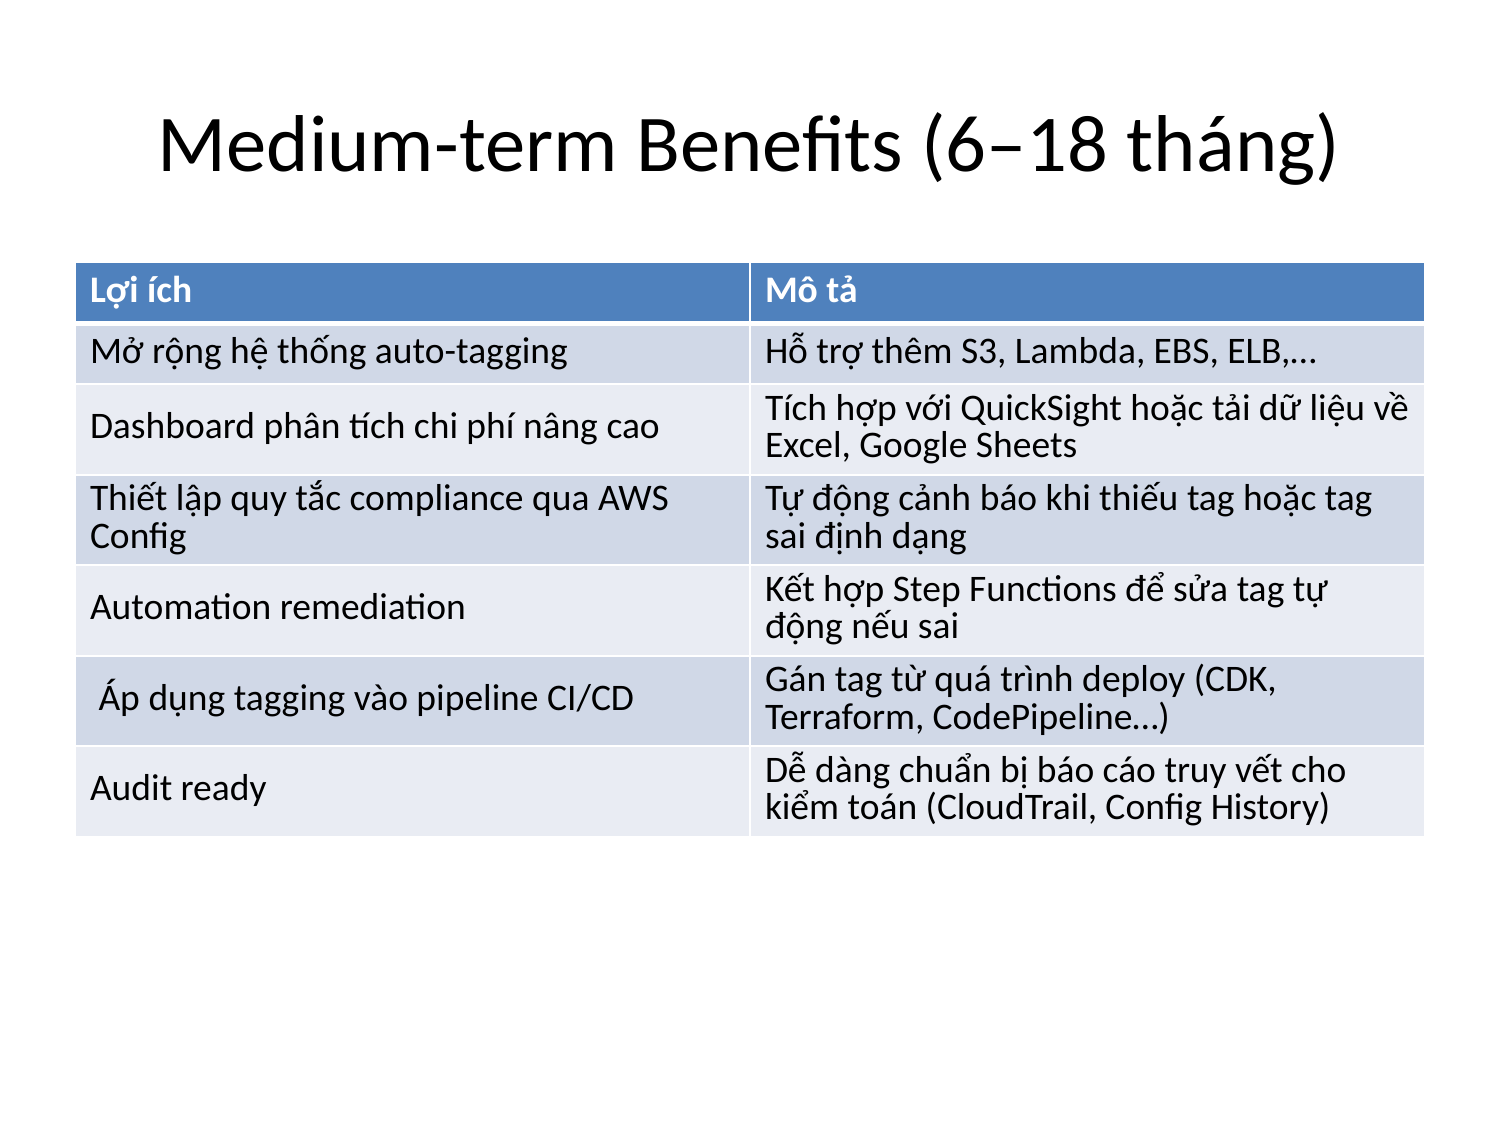

# Medium-term Benefits (6–18 tháng)
| Lợi ích | Mô tả |
| --- | --- |
| Mở rộng hệ thống auto-tagging | Hỗ trợ thêm S3, Lambda, EBS, ELB,… |
| Dashboard phân tích chi phí nâng cao | Tích hợp với QuickSight hoặc tải dữ liệu về Excel, Google Sheets |
| Thiết lập quy tắc compliance qua AWS Config | Tự động cảnh báo khi thiếu tag hoặc tag sai định dạng |
| Automation remediation | Kết hợp Step Functions để sửa tag tự động nếu sai |
| Áp dụng tagging vào pipeline CI/CD | Gán tag từ quá trình deploy (CDK, Terraform, CodePipeline…) |
| Audit ready | Dễ dàng chuẩn bị báo cáo truy vết cho kiểm toán (CloudTrail, Config History) |